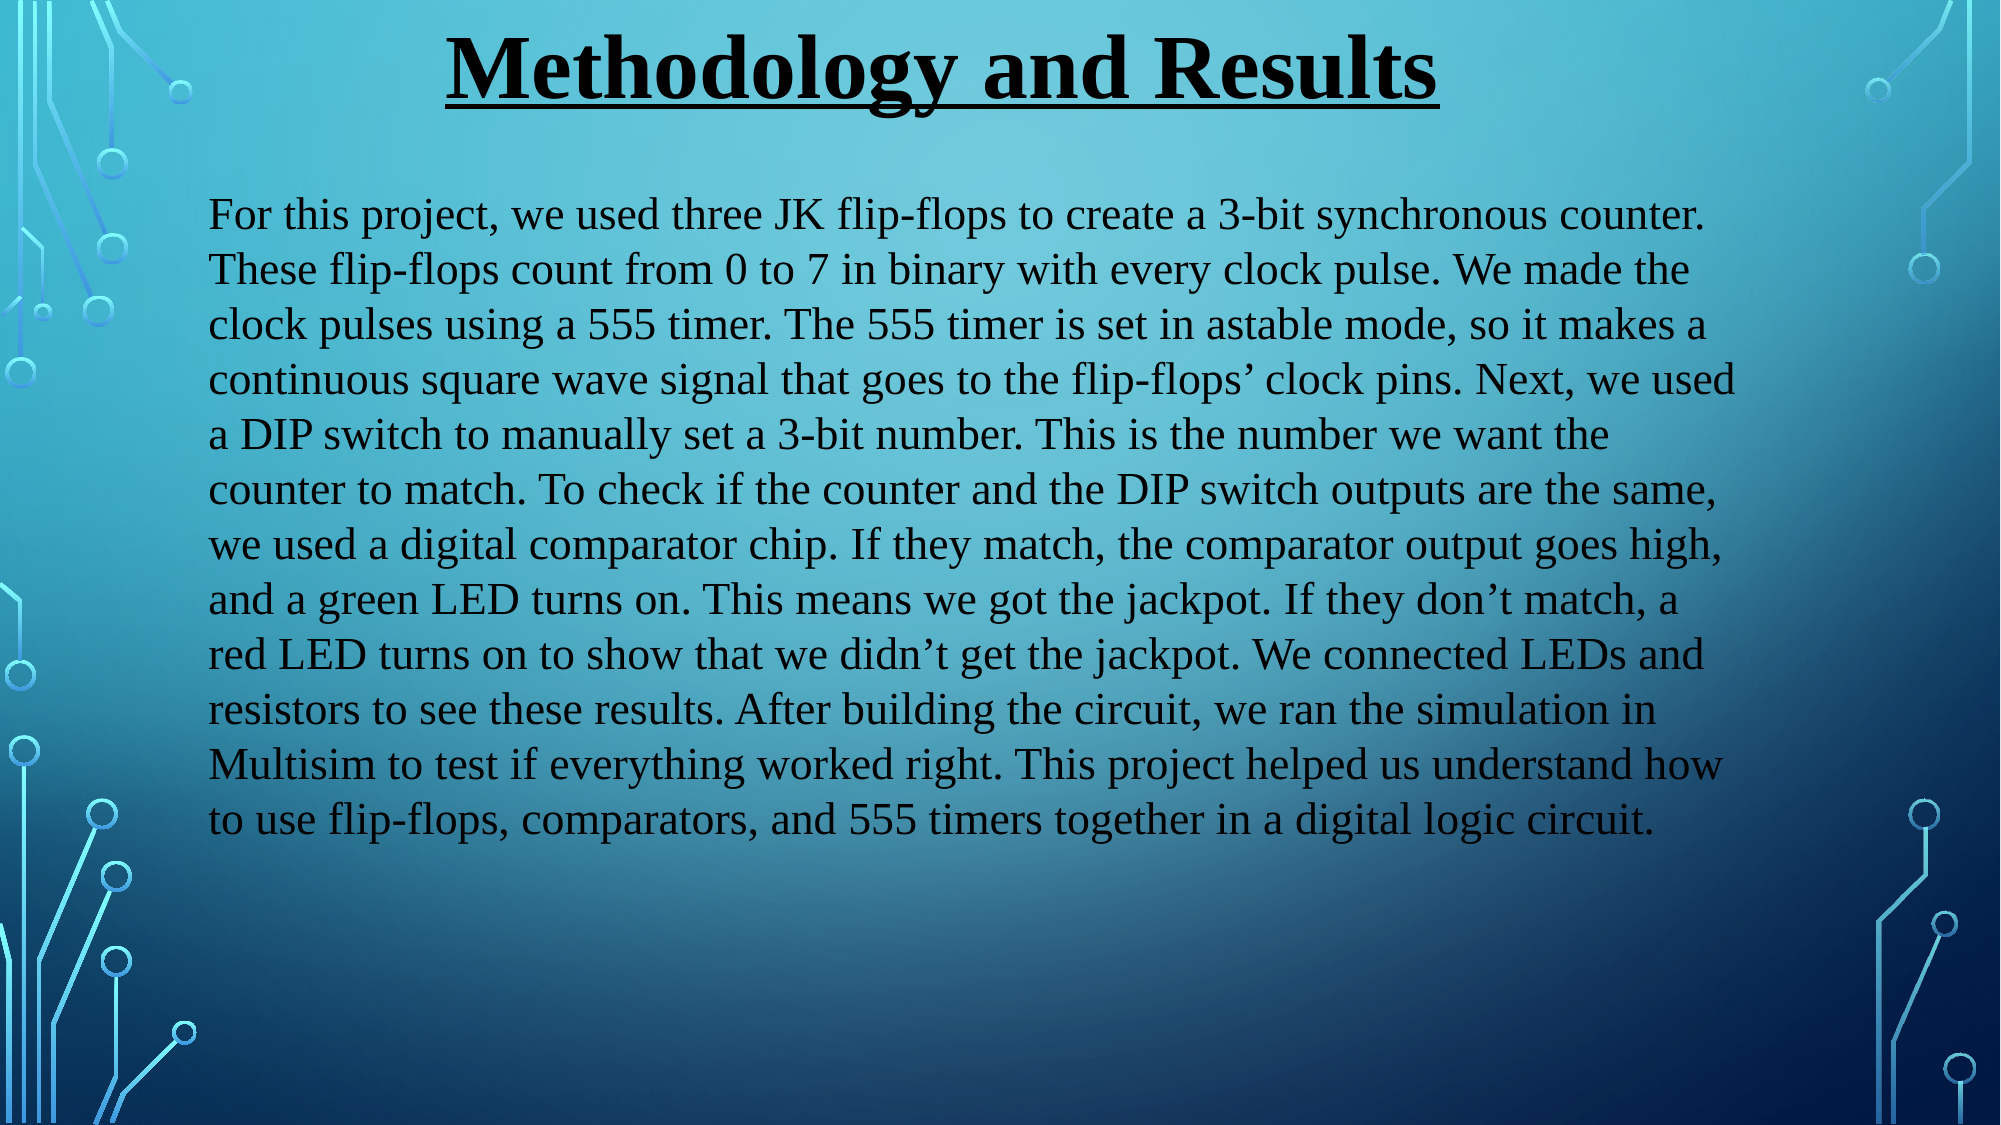

Methodology and Results
For this project, we used three JK flip-flops to create a 3-bit synchronous counter. These flip-flops count from 0 to 7 in binary with every clock pulse. We made the clock pulses using a 555 timer. The 555 timer is set in astable mode, so it makes a continuous square wave signal that goes to the flip-flops’ clock pins. Next, we used a DIP switch to manually set a 3-bit number. This is the number we want the counter to match. To check if the counter and the DIP switch outputs are the same, we used a digital comparator chip. If they match, the comparator output goes high, and a green LED turns on. This means we got the jackpot. If they don’t match, a red LED turns on to show that we didn’t get the jackpot. We connected LEDs and resistors to see these results. After building the circuit, we ran the simulation in Multisim to test if everything worked right. This project helped us understand how to use flip-flops, comparators, and 555 timers together in a digital logic circuit.